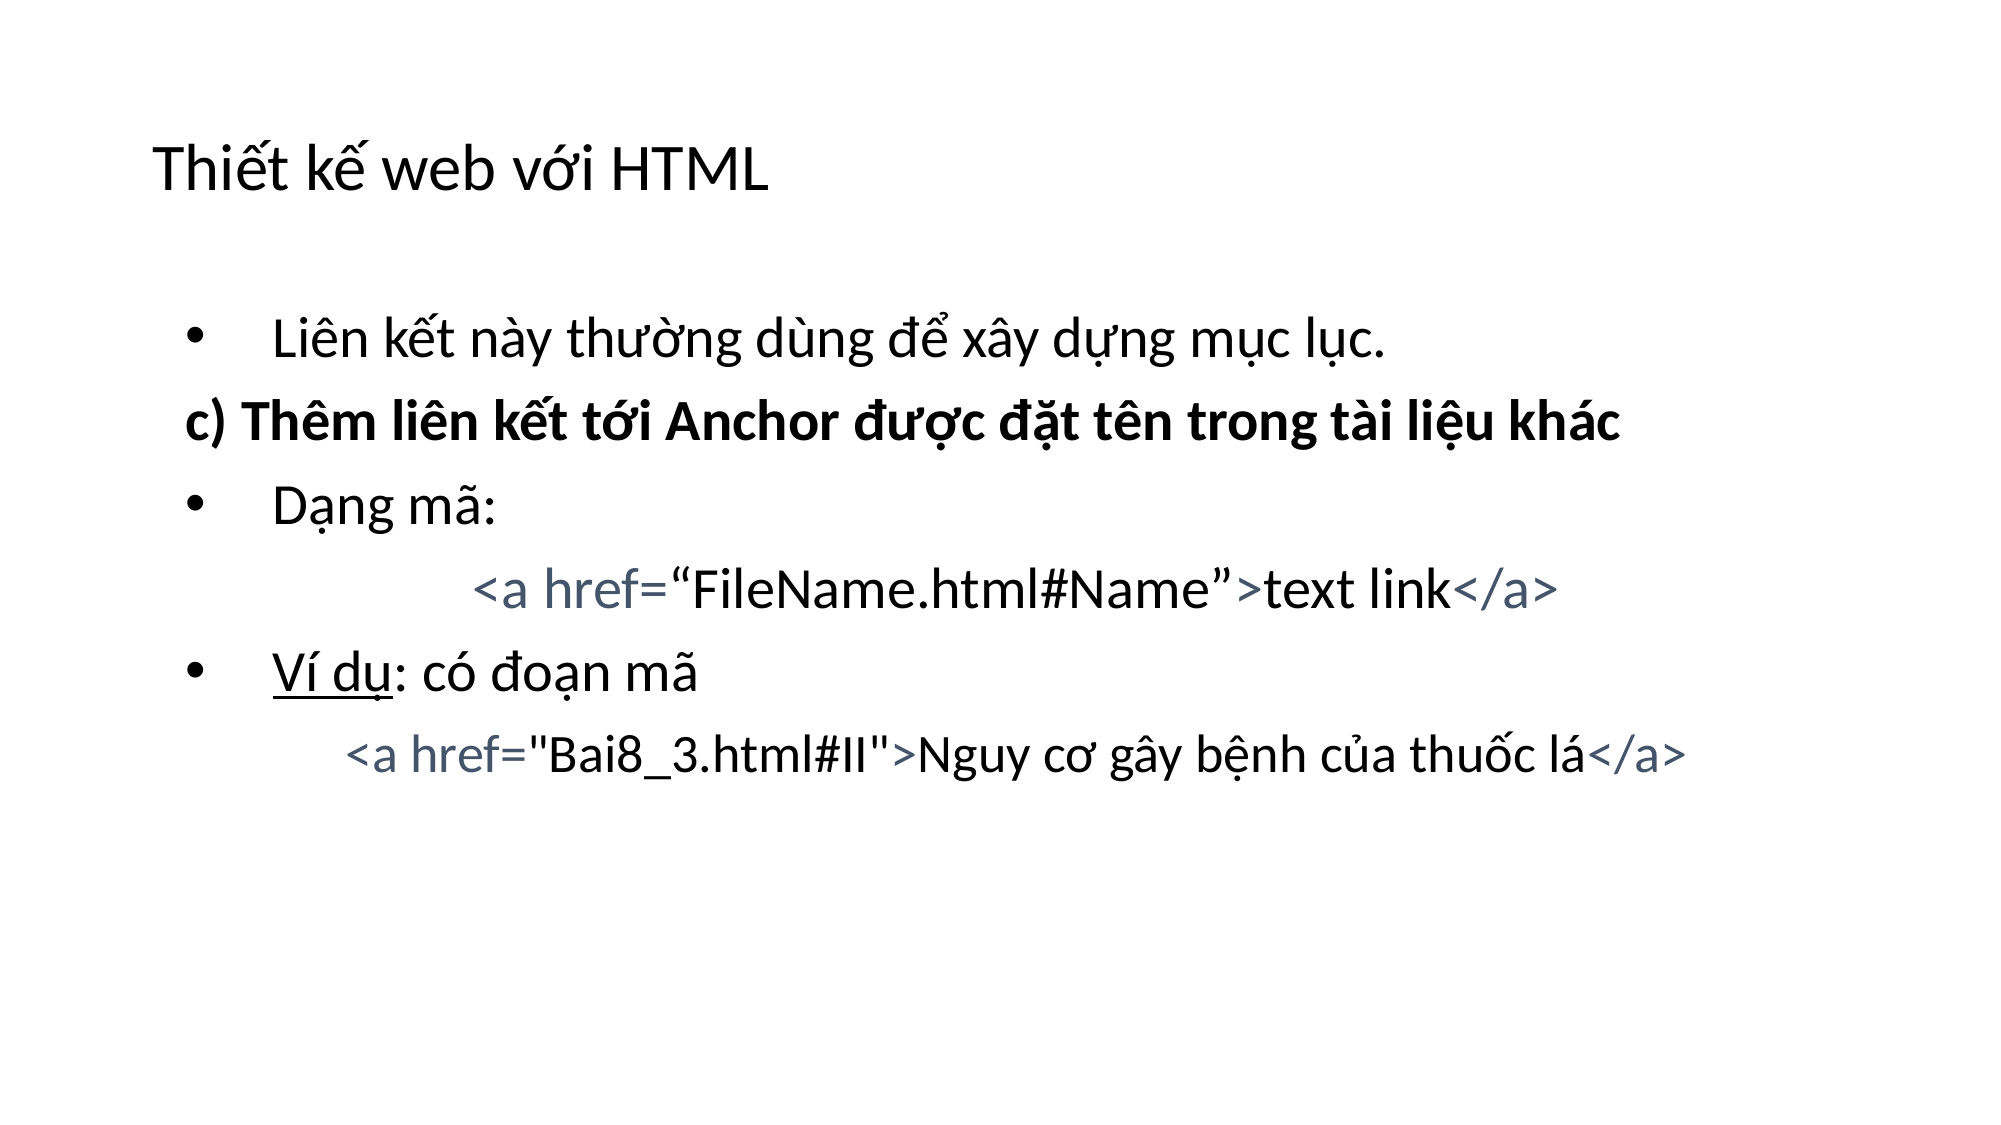

# Thiết kế web với HTML
Liên kết này thường dùng để xây dựng mục lục.
c) Thêm liên kết tới Anchor được đặt tên trong tài liệu khác
Dạng mã:
<a href=“FileName.html#Name”>text link</a>
Ví dụ: có đoạn mã
<a href="Bai8_3.html#II">Nguy cơ gây bệnh của thuốc lá</a>